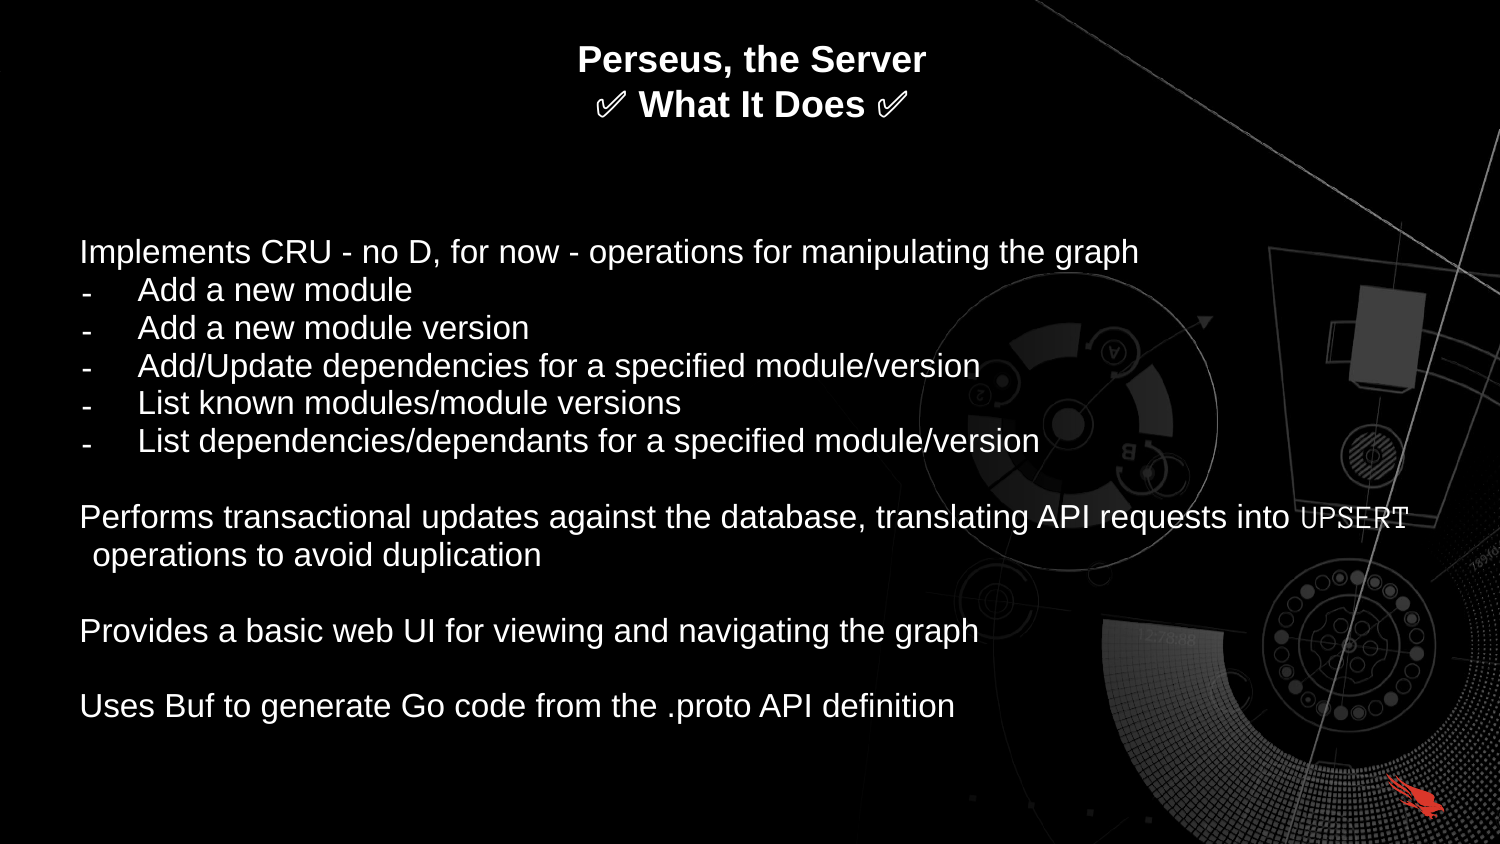

# Perseus, the Server
✅ What It Does ✅
Implements CRU - no D, for now - operations for manipulating the graph
Add a new module
Add a new module version
Add/Update dependencies for a specified module/version
List known modules/module versions
List dependencies/dependants for a specified module/version

Performs transactional updates against the database, translating API requests into UPSERT operations to avoid duplication

Provides a basic web UI for viewing and navigating the graph

Uses Buf to generate Go code from the .proto API definition